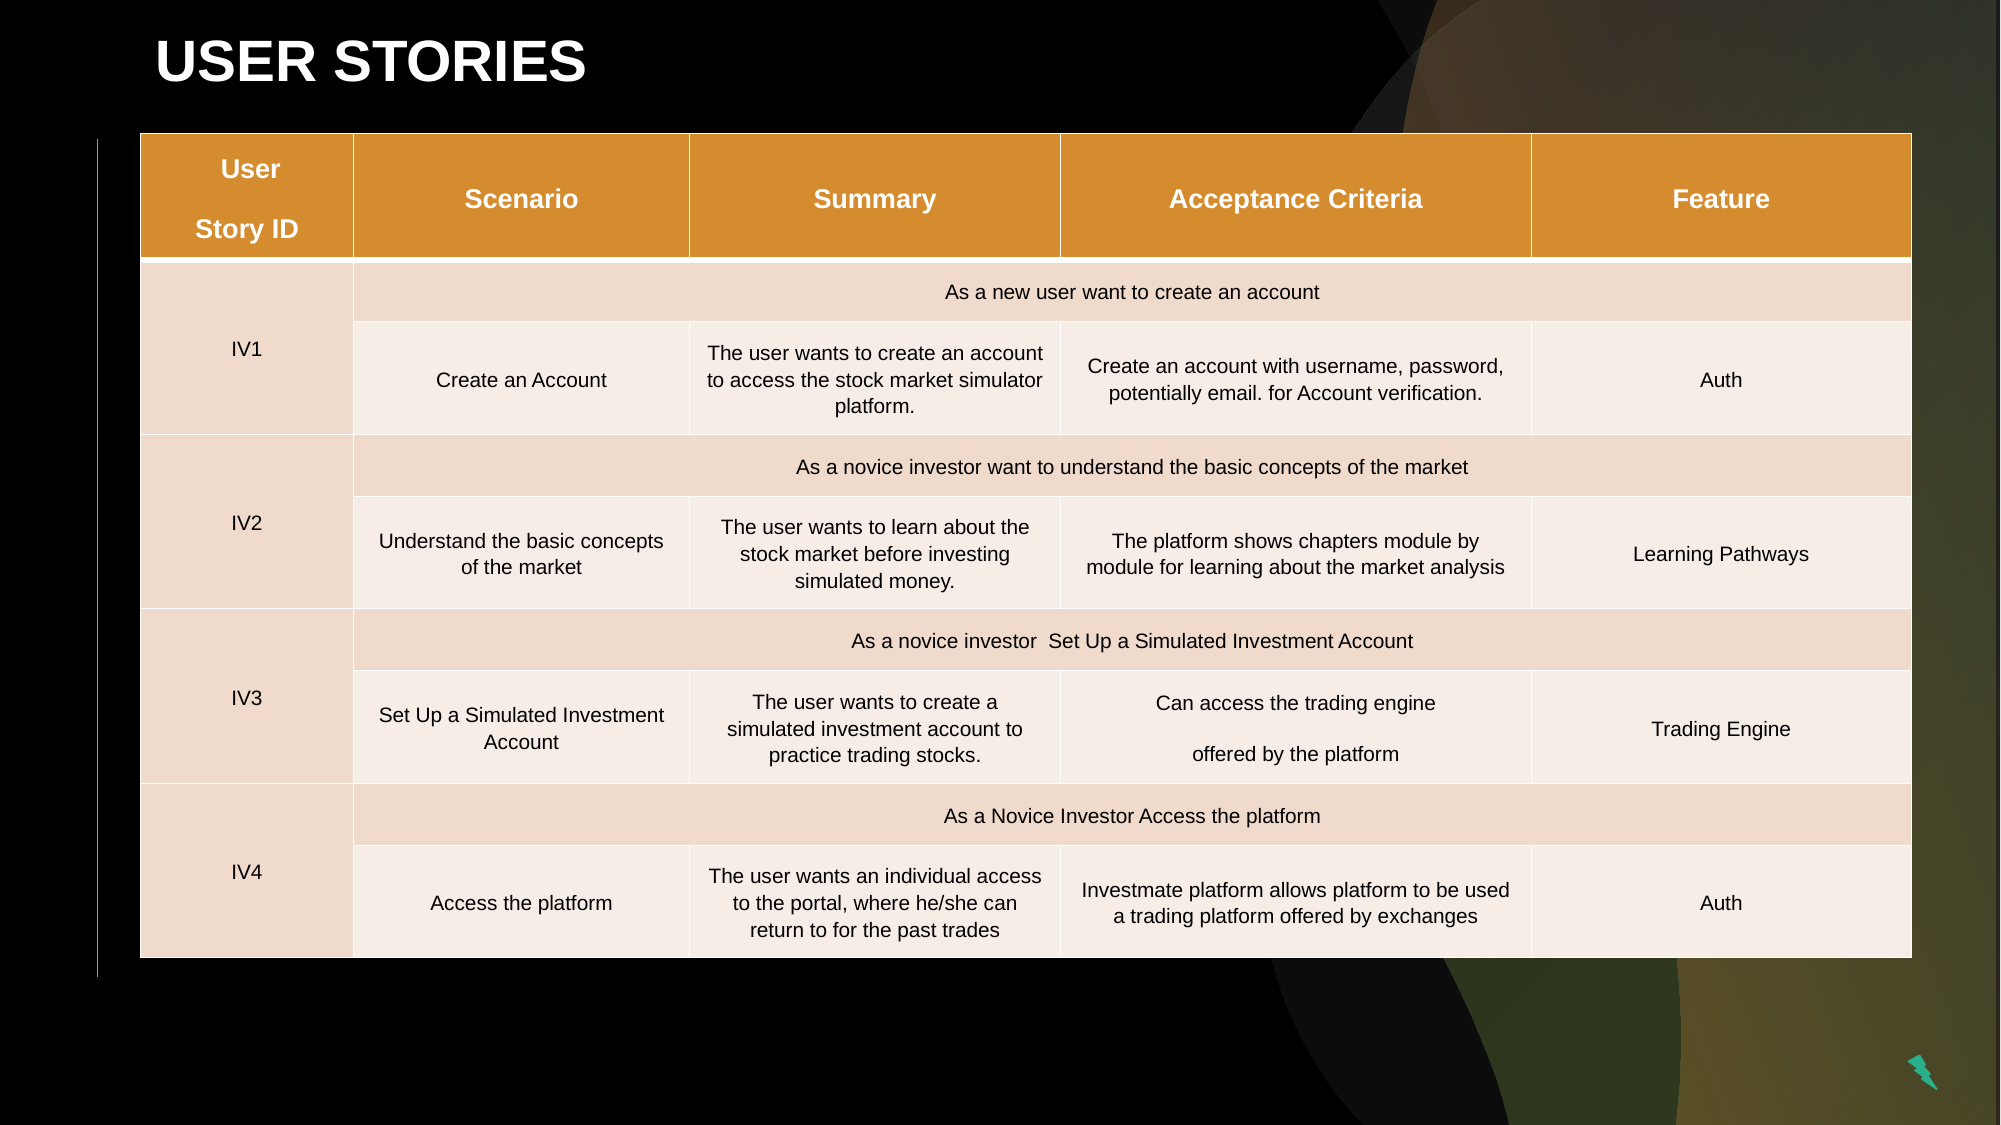

# USER STORIES
| User Story ID | Scenario | Summary | Acceptance Criteria | Feature |
| --- | --- | --- | --- | --- |
| IV1 | As a new user want to create an account |  |  |  |
|  | Create an Account | The user wants to create an account to access the stock market simulator platform. | Create an account with username, password, potentially email. for Account verification. | Auth |
| IV2 | As a novice investor want to understand the basic concepts of the market |  |  |  |
|  | Understand the basic concepts of the market | The user wants to learn about the stock market before investing simulated money. | The platform shows chapters module by module for learning about the market analysis | Learning Pathways |
| IV3 | As a novice investor Set Up a Simulated Investment Account |  |  |  |
|  | Set Up a Simulated Investment Account | The user wants to create a simulated investment account to practice trading stocks. | Can access the trading engine offered by the platform | Trading Engine |
| IV4 | As a Novice Investor Access the platform |  |  |  |
|  | Access the platform | The user wants an individual access to the portal, where he/she can return to for the past trades | Investmate platform allows platform to be used a trading platform offered by exchanges | Auth |